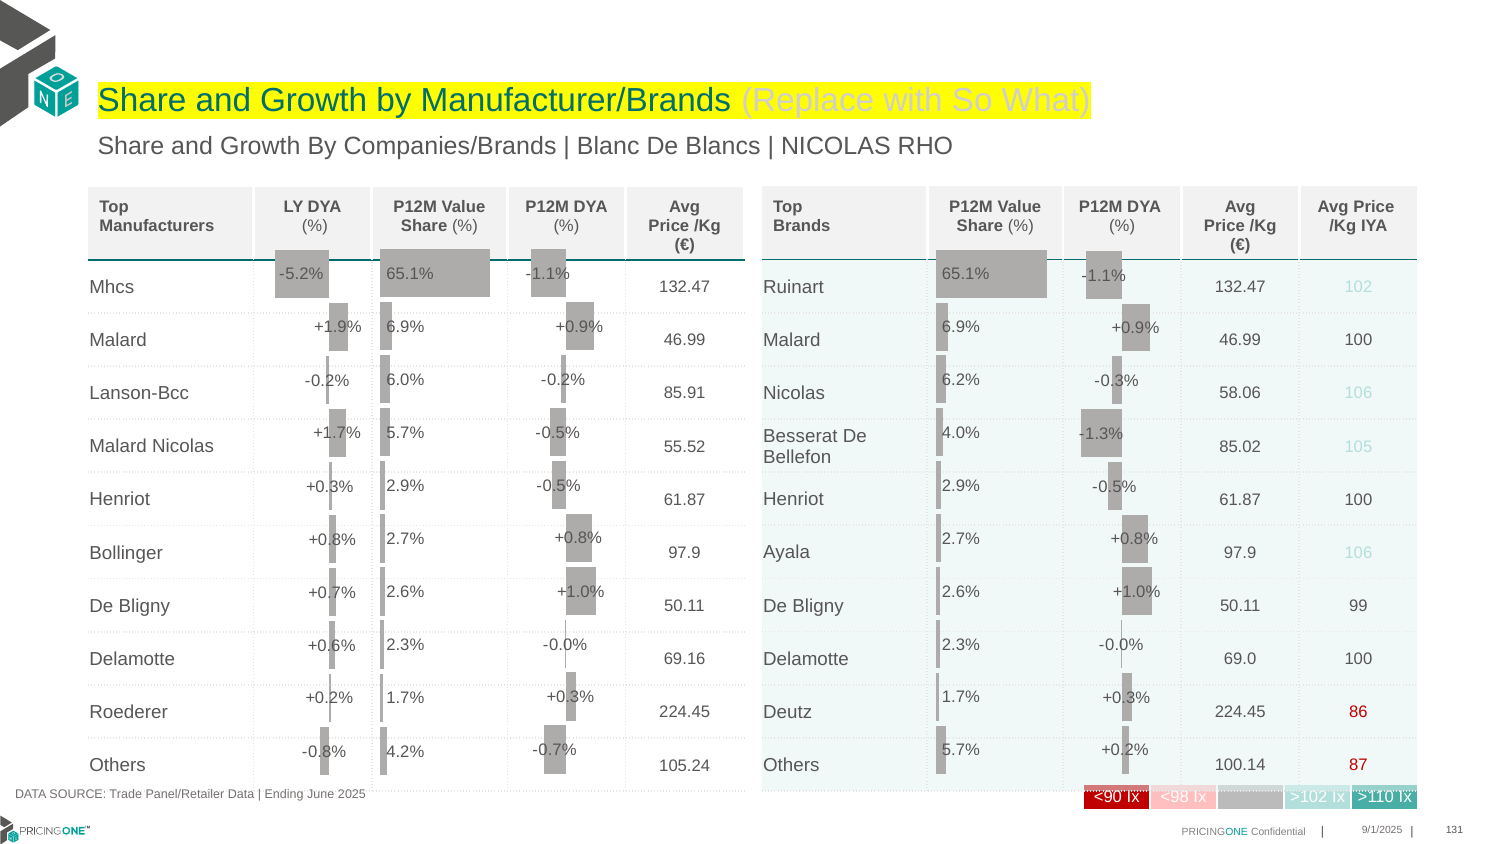

# Share and Growth by Manufacturer/Brands (Replace with So What)

Share and Growth By Companies/Brands | Blanc De Blancs | NICOLAS RHO
| Top Brands | P12M Value Share (%) | P12M DYA (%) | Avg Price /Kg (€) | Avg Price /Kg IYA |
| --- | --- | --- | --- | --- |
| Ruinart |  |  | 132.47 | 102 |
| Malard |  |  | 46.99 | 100 |
| Nicolas |  |  | 58.06 | 106 |
| Besserat De Bellefon |  |  | 85.02 | 105 |
| Henriot |  |  | 61.87 | 100 |
| Ayala |  |  | 97.9 | 106 |
| De Bligny |  |  | 50.11 | 99 |
| Delamotte |  |  | 69.0 | 100 |
| Deutz |  |  | 224.45 | 86 |
| Others |  |  | 100.14 | 87 |
| Top Manufacturers | LY DYA (%) | P12M Value Share (%) | P12M DYA (%) | Avg Price /Kg (€) |
| --- | --- | --- | --- | --- |
| Mhcs |  |  |  | 132.47 |
| Malard |  |  |  | 46.99 |
| Lanson-Bcc |  |  |  | 85.91 |
| Malard Nicolas |  |  |  | 55.52 |
| Henriot |  |  |  | 61.87 |
| Bollinger |  |  |  | 97.9 |
| De Bligny |  |  |  | 50.11 |
| Delamotte |  |  |  | 69.16 |
| Roederer |  |  |  | 224.45 |
| Others |  |  |  | 105.24 |

### Chart

| Category | Share DYA P12M |
|---|---|
|  | -0.011470667148832936 |

### Chart

| Category | Value Share P12M |
|---|---|
|  | 0.6507496985279061 |

### Chart

| Category | Share DYA LY |
|---|---|
|  | -0.05172199539927802 |

### Chart

| Category | Value Share |
|---|---|
|  | 0.6507496985279061 |

### Chart

| Category | Share DYA |
|---|---|
|  | -0.011470667148832936 |
DATA SOURCE: Trade Panel/Retailer Data | Ending June 2025
| <90 Ix | <98 Ix |  | >102 Ix | >110 Ix |
| --- | --- | --- | --- | --- |

9/1/2025
131